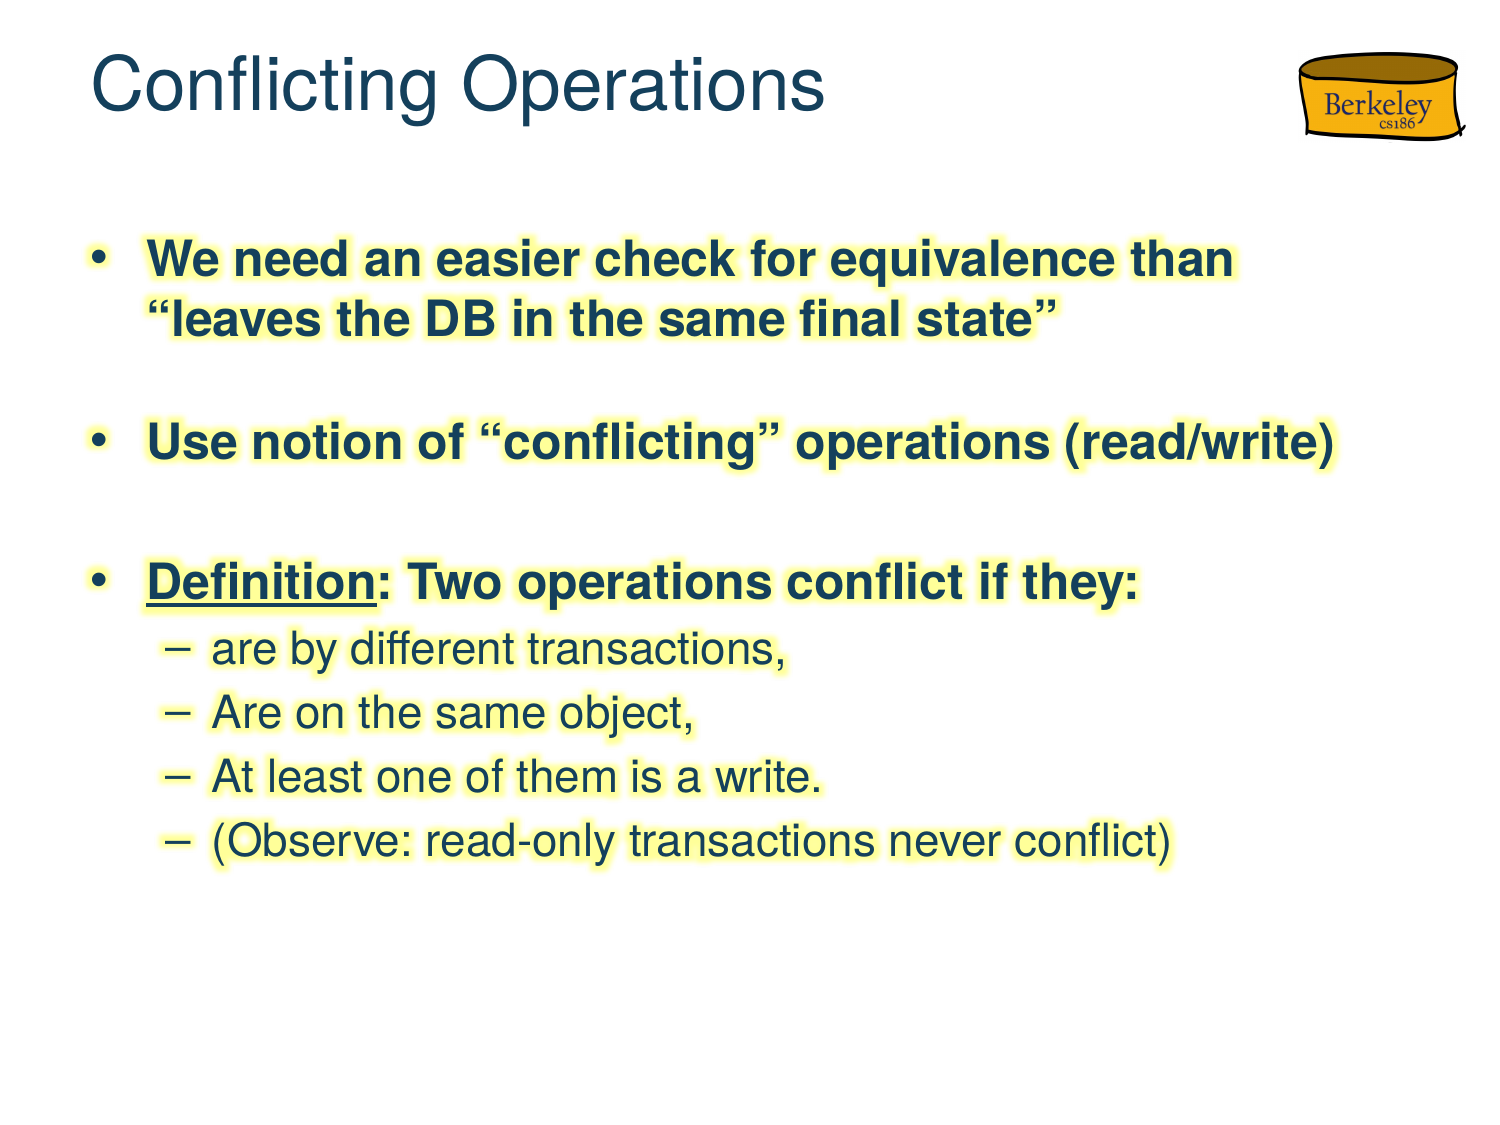

# Conflicting Operations

We need an easier check for equivalence than “leaves the DB in the same final state”

Use notion of “conflicting” operations (read/write)

Definition: Two operations conflict if they:
are by different transactions,
Are on the same object,
At least one of them is a write.
(Observe: read-only transactions never conflict)